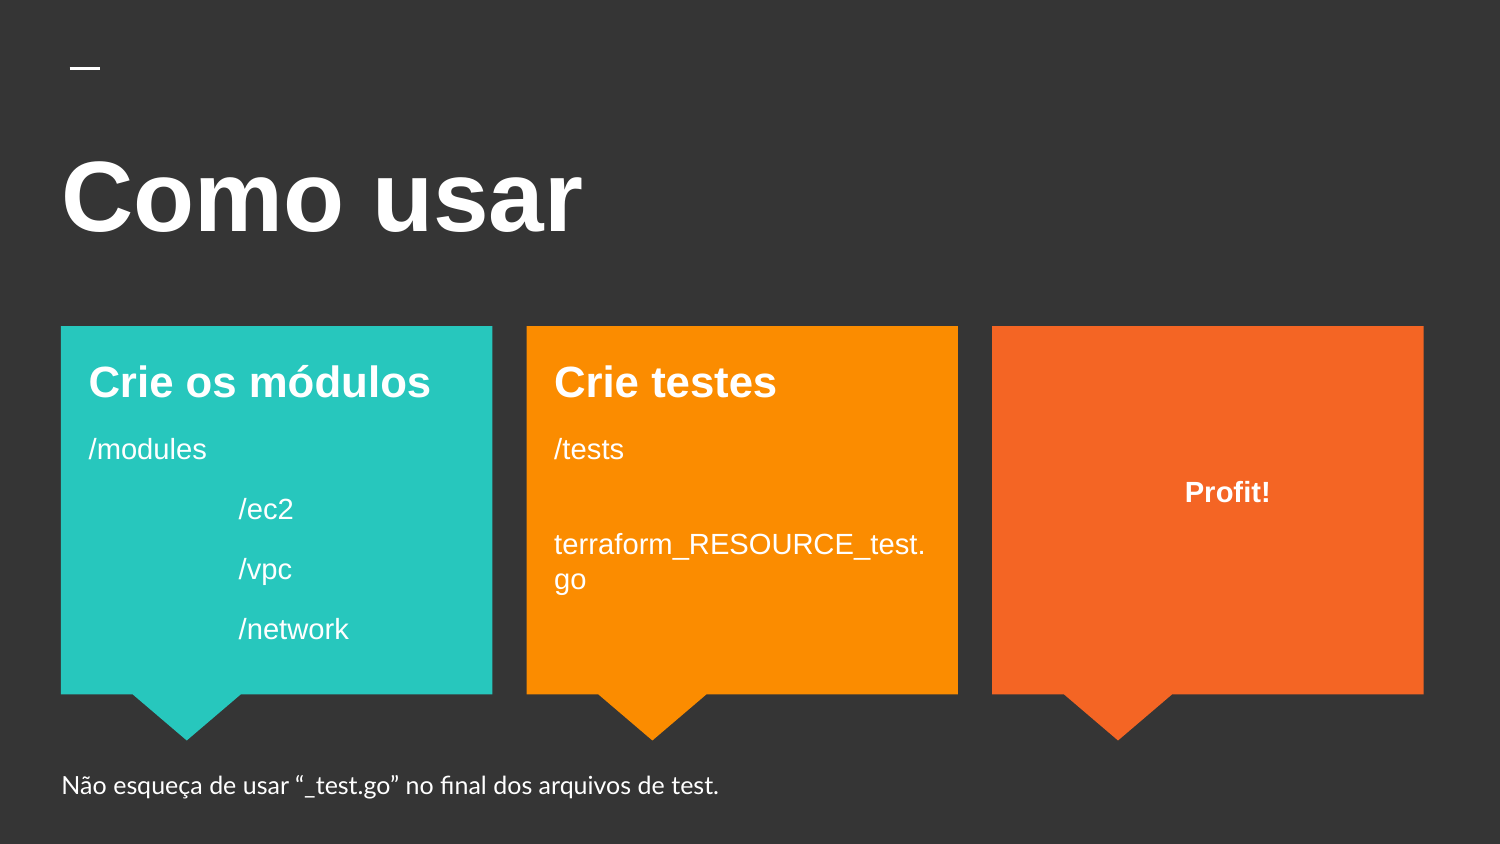

# Como usar

Crie os módulos
/modules
	/ec2
	/vpc
	/network
Crie testes
/tests
	terraform_RESOURCE_test.go

                    Profit!
Não esqueça de usar “_test.go” no final dos arquivos de test.